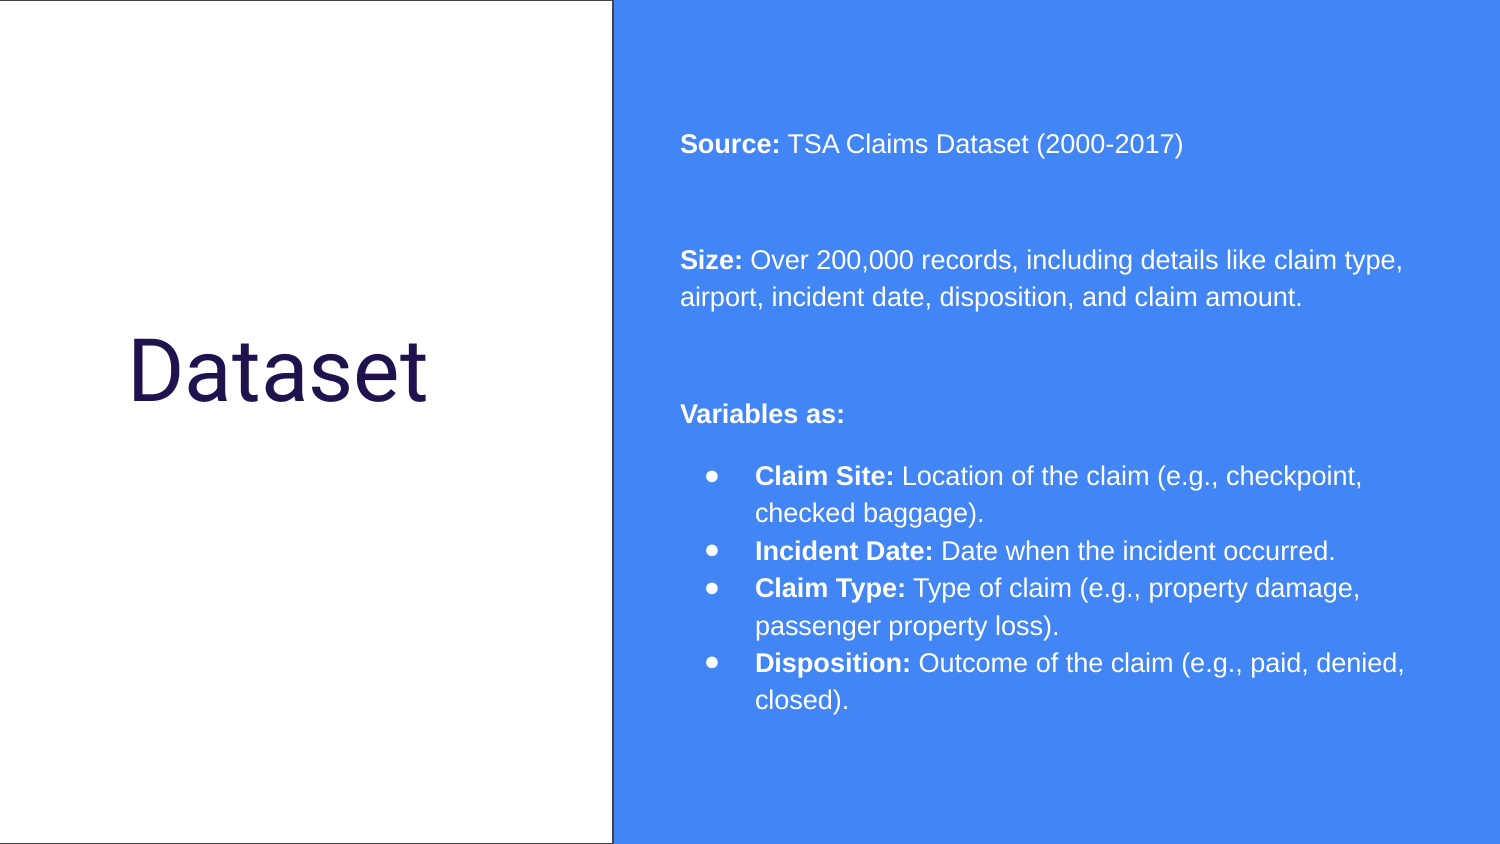

Source: TSA Claims Dataset (2000-2017)

Size: Over 200,000 records, including details like claim type, airport, incident date, disposition, and claim amount.

Variables as:
Claim Site: Location of the claim (e.g., checkpoint, checked baggage).
Incident Date: Date when the incident occurred.
Claim Type: Type of claim (e.g., property damage, passenger property loss).
Disposition: Outcome of the claim (e.g., paid, denied, closed).

# Dataset